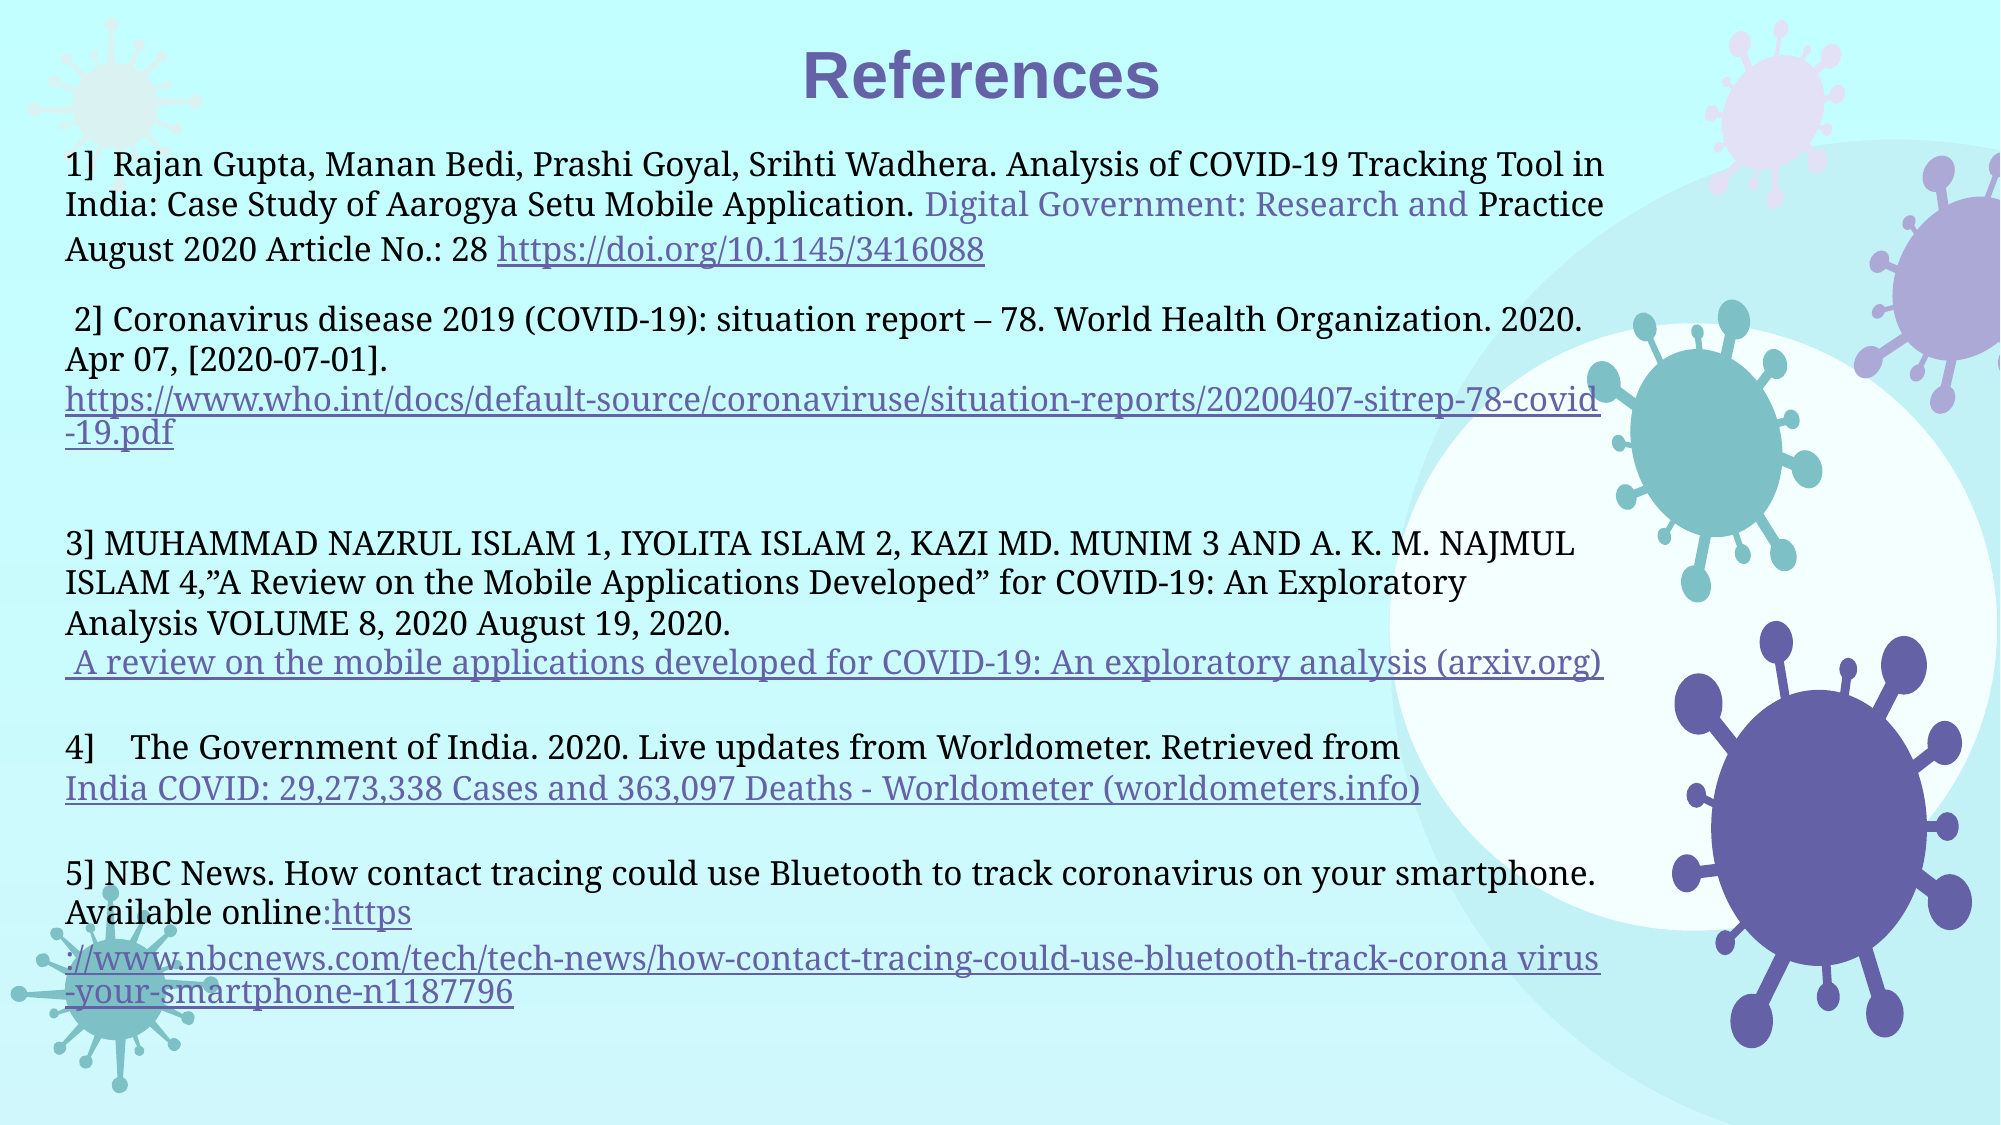

# References
1]  Rajan Gupta, Manan Bedi, Prashi Goyal, Srihti Wadhera. Analysis of COVID-19 Tracking Tool in India: Case Study of Aarogya Setu Mobile Application. Digital Government: Research and PracticeAugust 2020 Article No.: 28 https://doi.org/10.1145/3416088
 2] Coronavirus disease 2019 (COVID-19): situation report – 78. World Health Organization. 2020. Apr 07, [2020-07-01]. https://www.who.int/docs/default-source/coronaviruse/situation-reports/20200407-sitrep-78-covid-19.pdf

3] MUHAMMAD NAZRUL ISLAM 1, IYOLITA ISLAM 2, KAZI MD. MUNIM 3 AND A. K. M. NAJMUL ISLAM 4,”A Review on the Mobile Applications Developed” for COVID-19: An Exploratory Analysis VOLUME 8, 2020 August 19, 2020. A review on the mobile applications developed for COVID-19: An exploratory analysis (arxiv.org)

4]    The Government of India. 2020. Live updates from Worldometer. Retrieved from India COVID: 29,273,338 Cases and 363,097 Deaths - Worldometer (worldometers.info)

5] NBC News. How contact tracing could use Bluetooth to track coronavirus on your smartphone. Available online:https://www.nbcnews.com/tech/tech-news/how-contact-tracing-could-use-bluetooth-track-corona virus-your-smartphone-n1187796